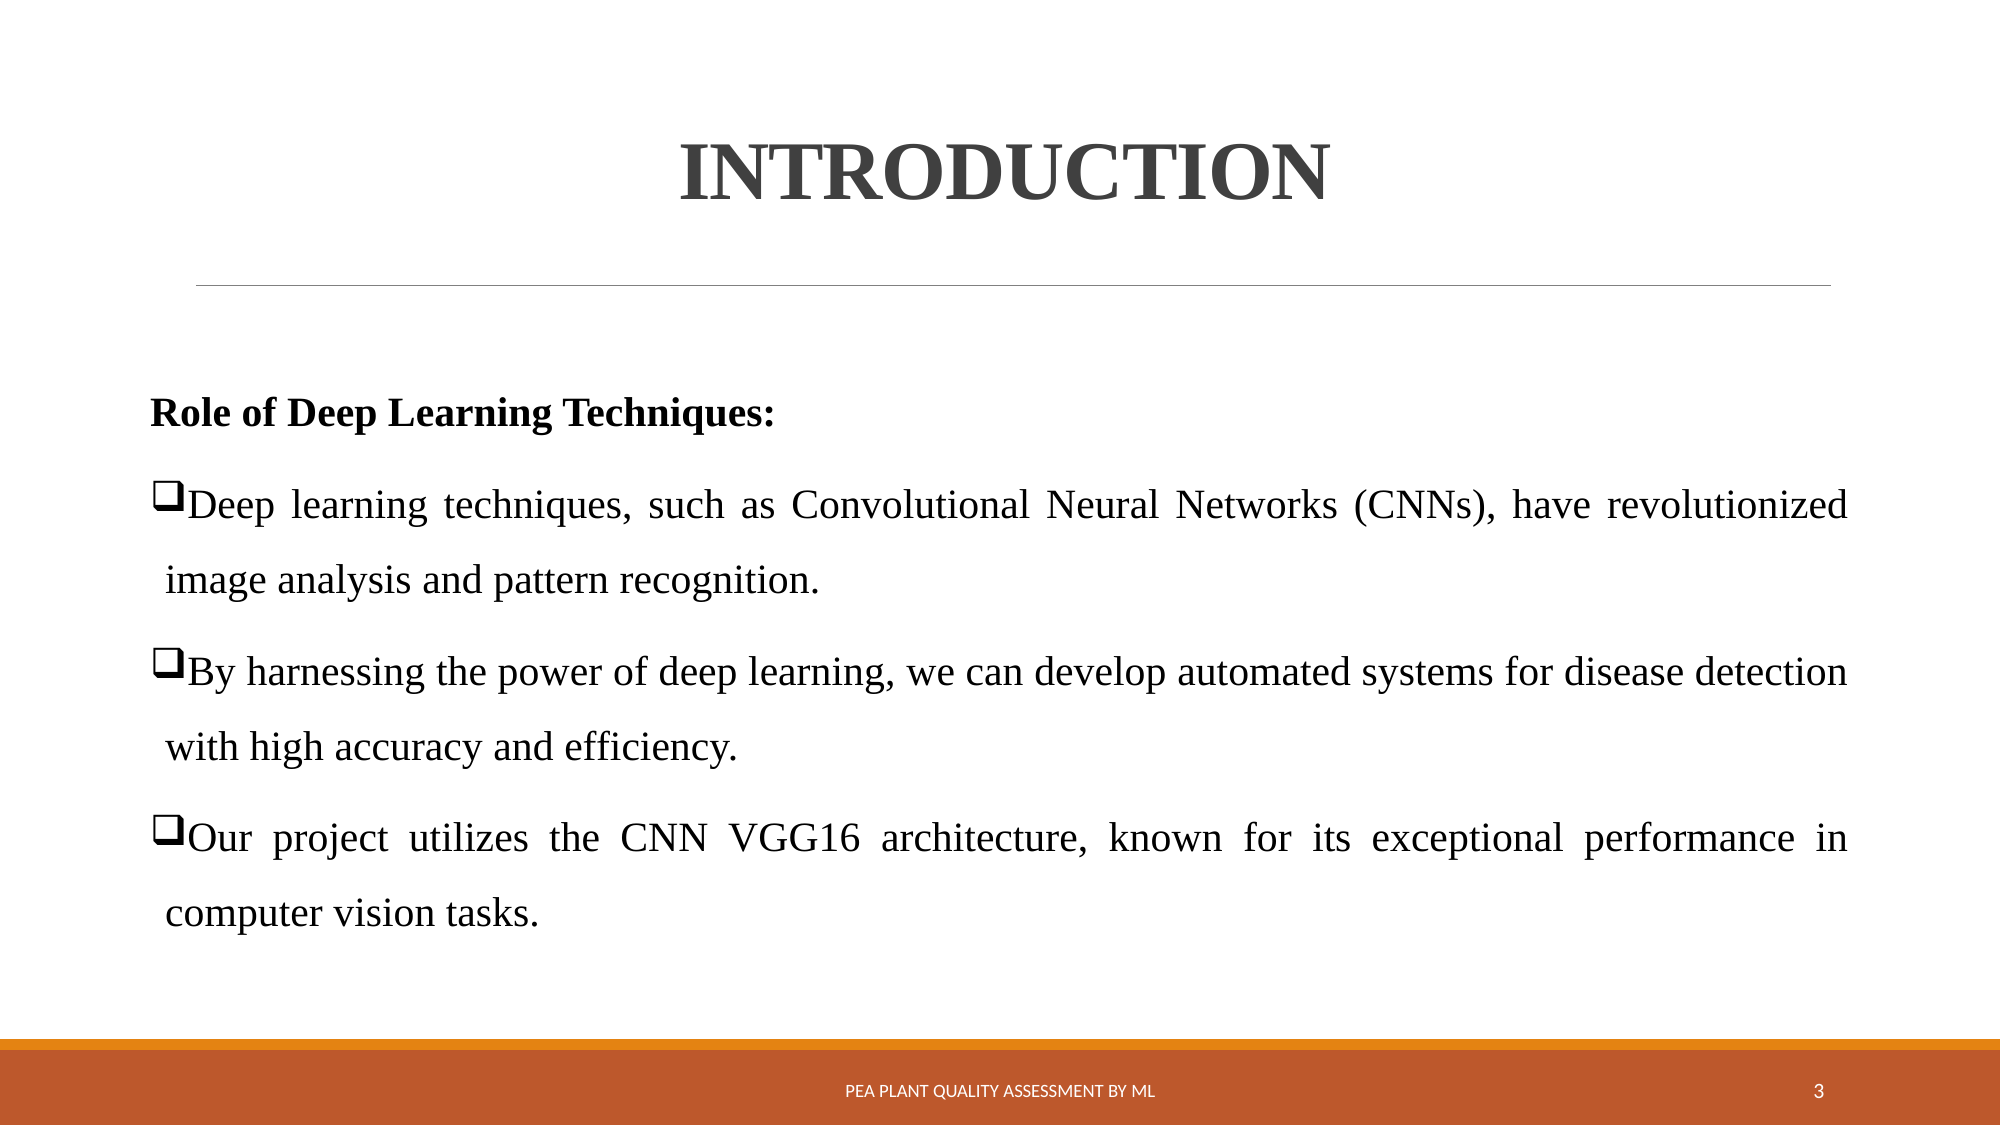

# INTRODUCTION
Role of Deep Learning Techniques:
Deep learning techniques, such as Convolutional Neural Networks (CNNs), have revolutionized image analysis and pattern recognition.
By harnessing the power of deep learning, we can develop automated systems for disease detection with high accuracy and efficiency.
Our project utilizes the CNN VGG16 architecture, known for its exceptional performance in computer vision tasks.

PEA PLANT QUALITY ASSESSMENT BY ML
3